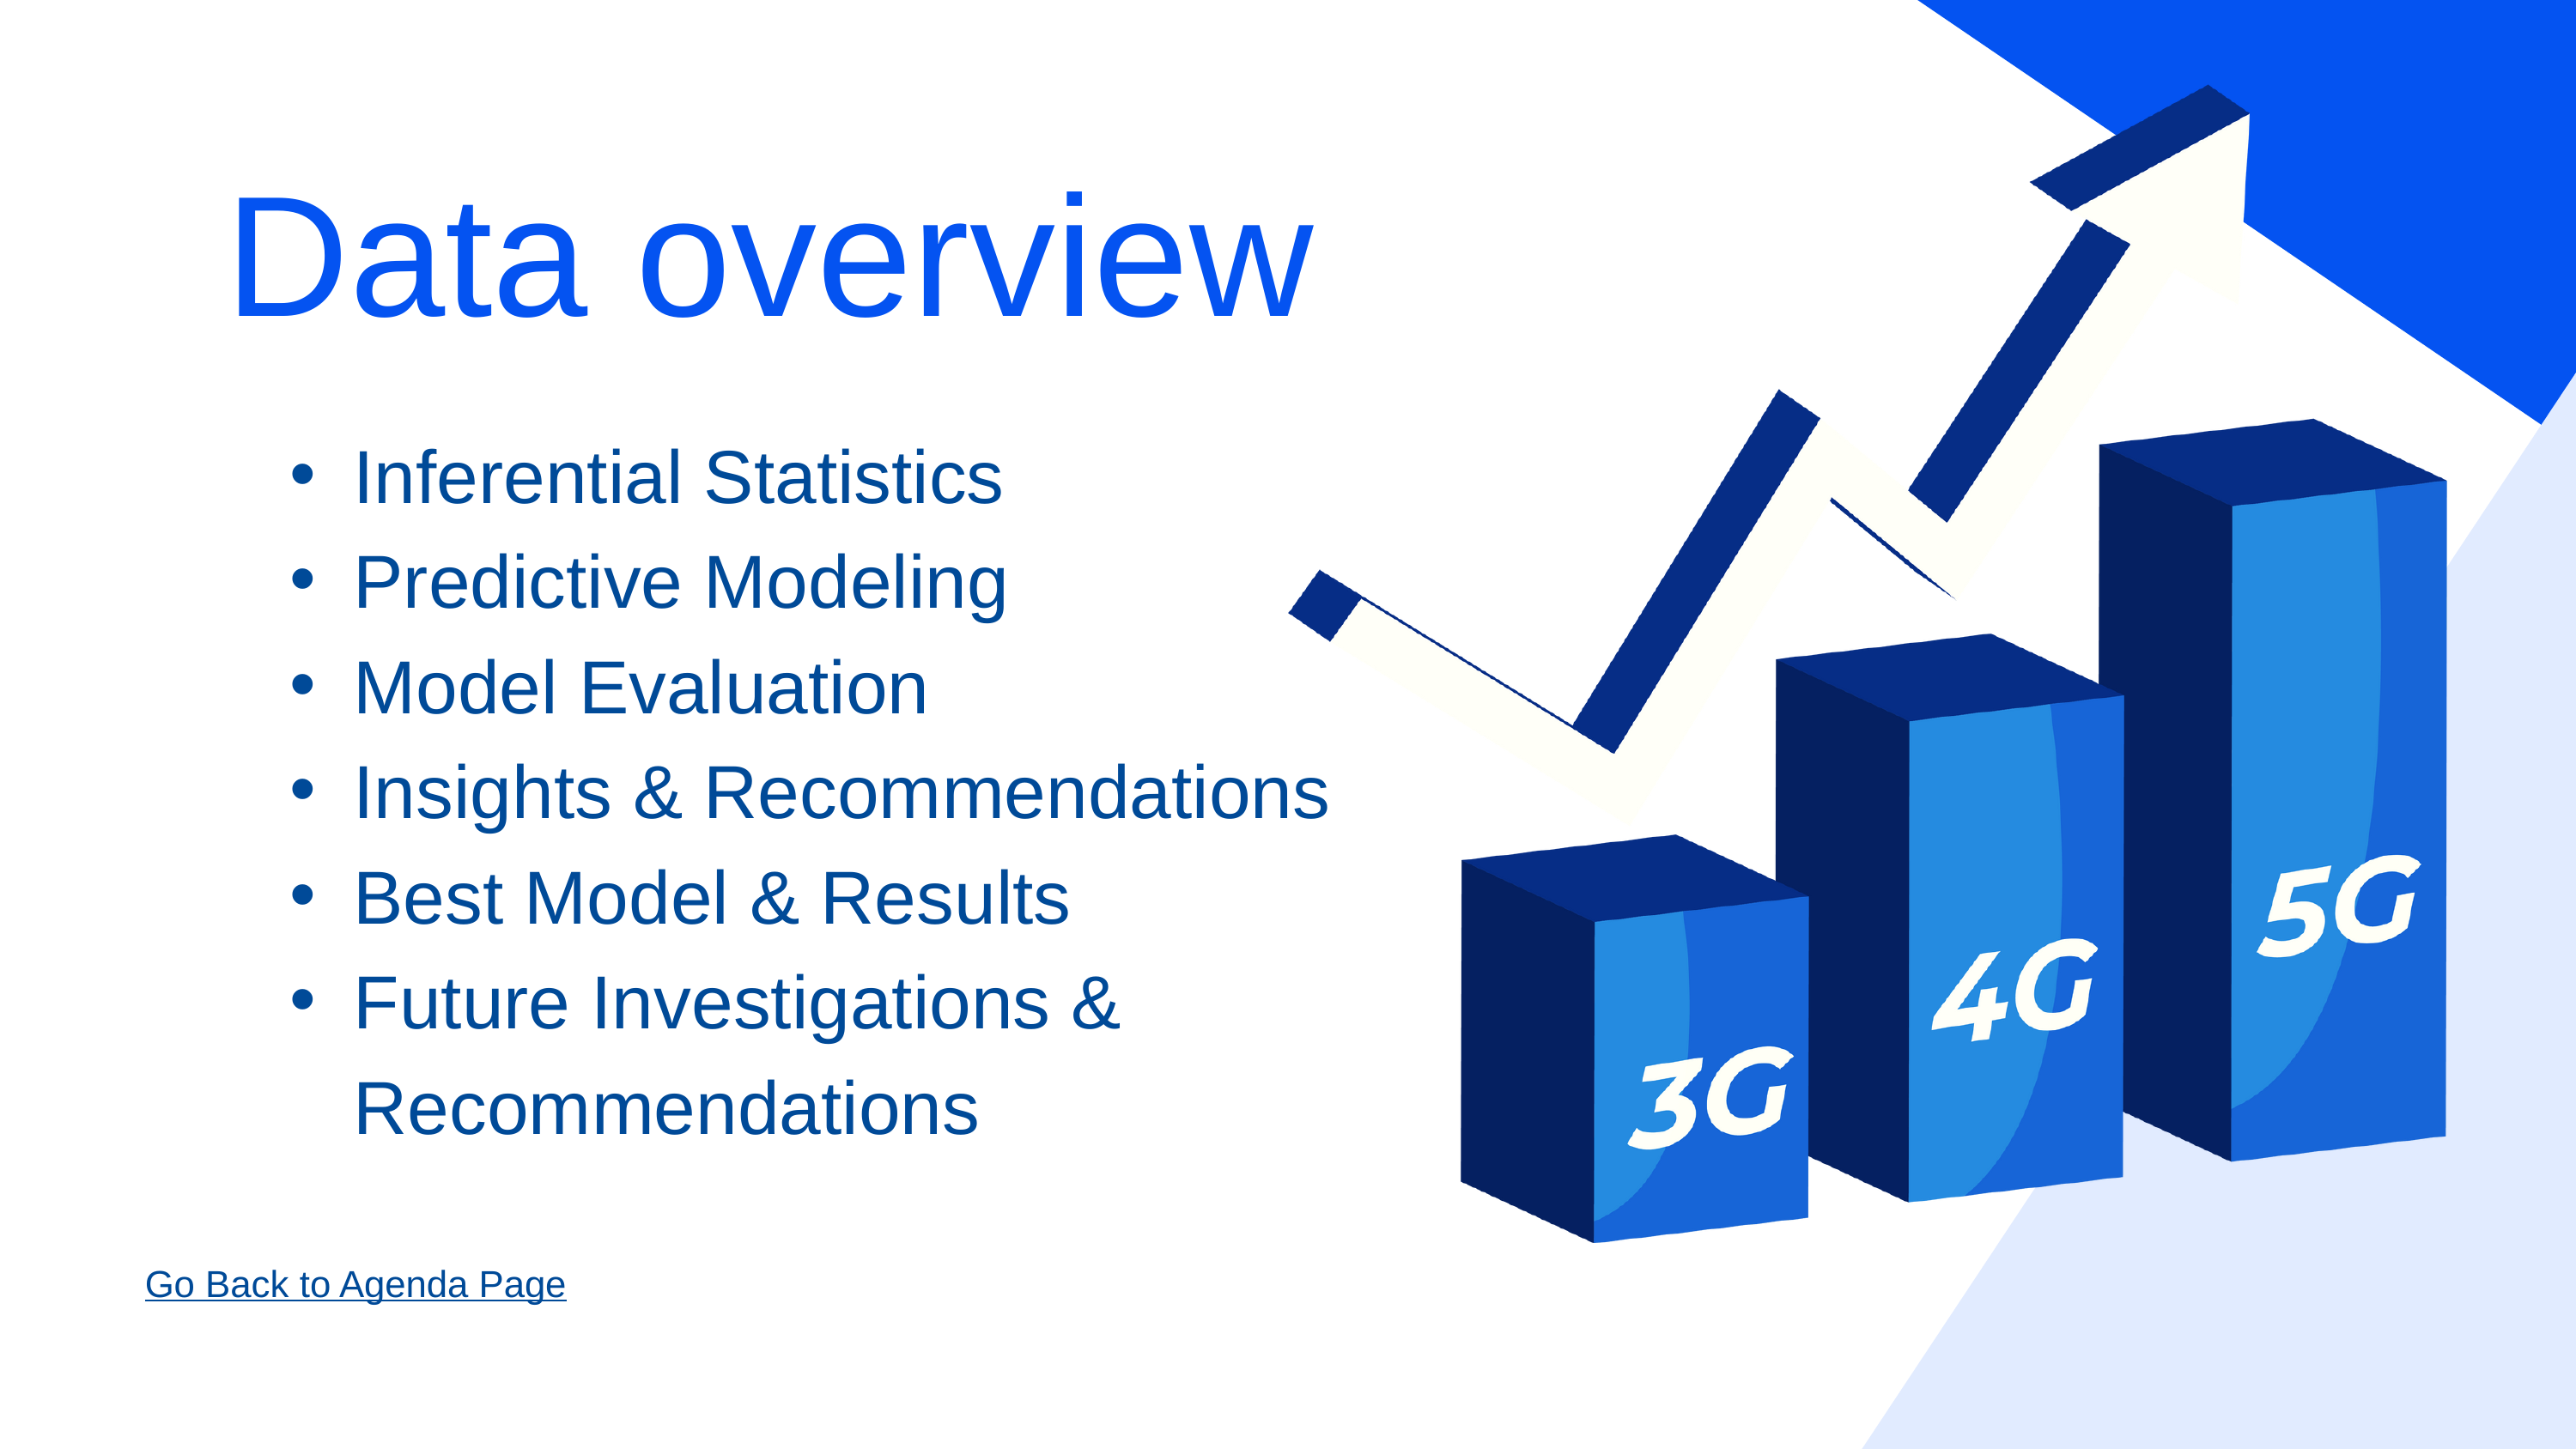

Data overview
Inferential Statistics
Predictive Modeling
Model Evaluation
Insights & Recommendations
Best Model & Results
Future Investigations & Recommendations

Go Back to Agenda Page